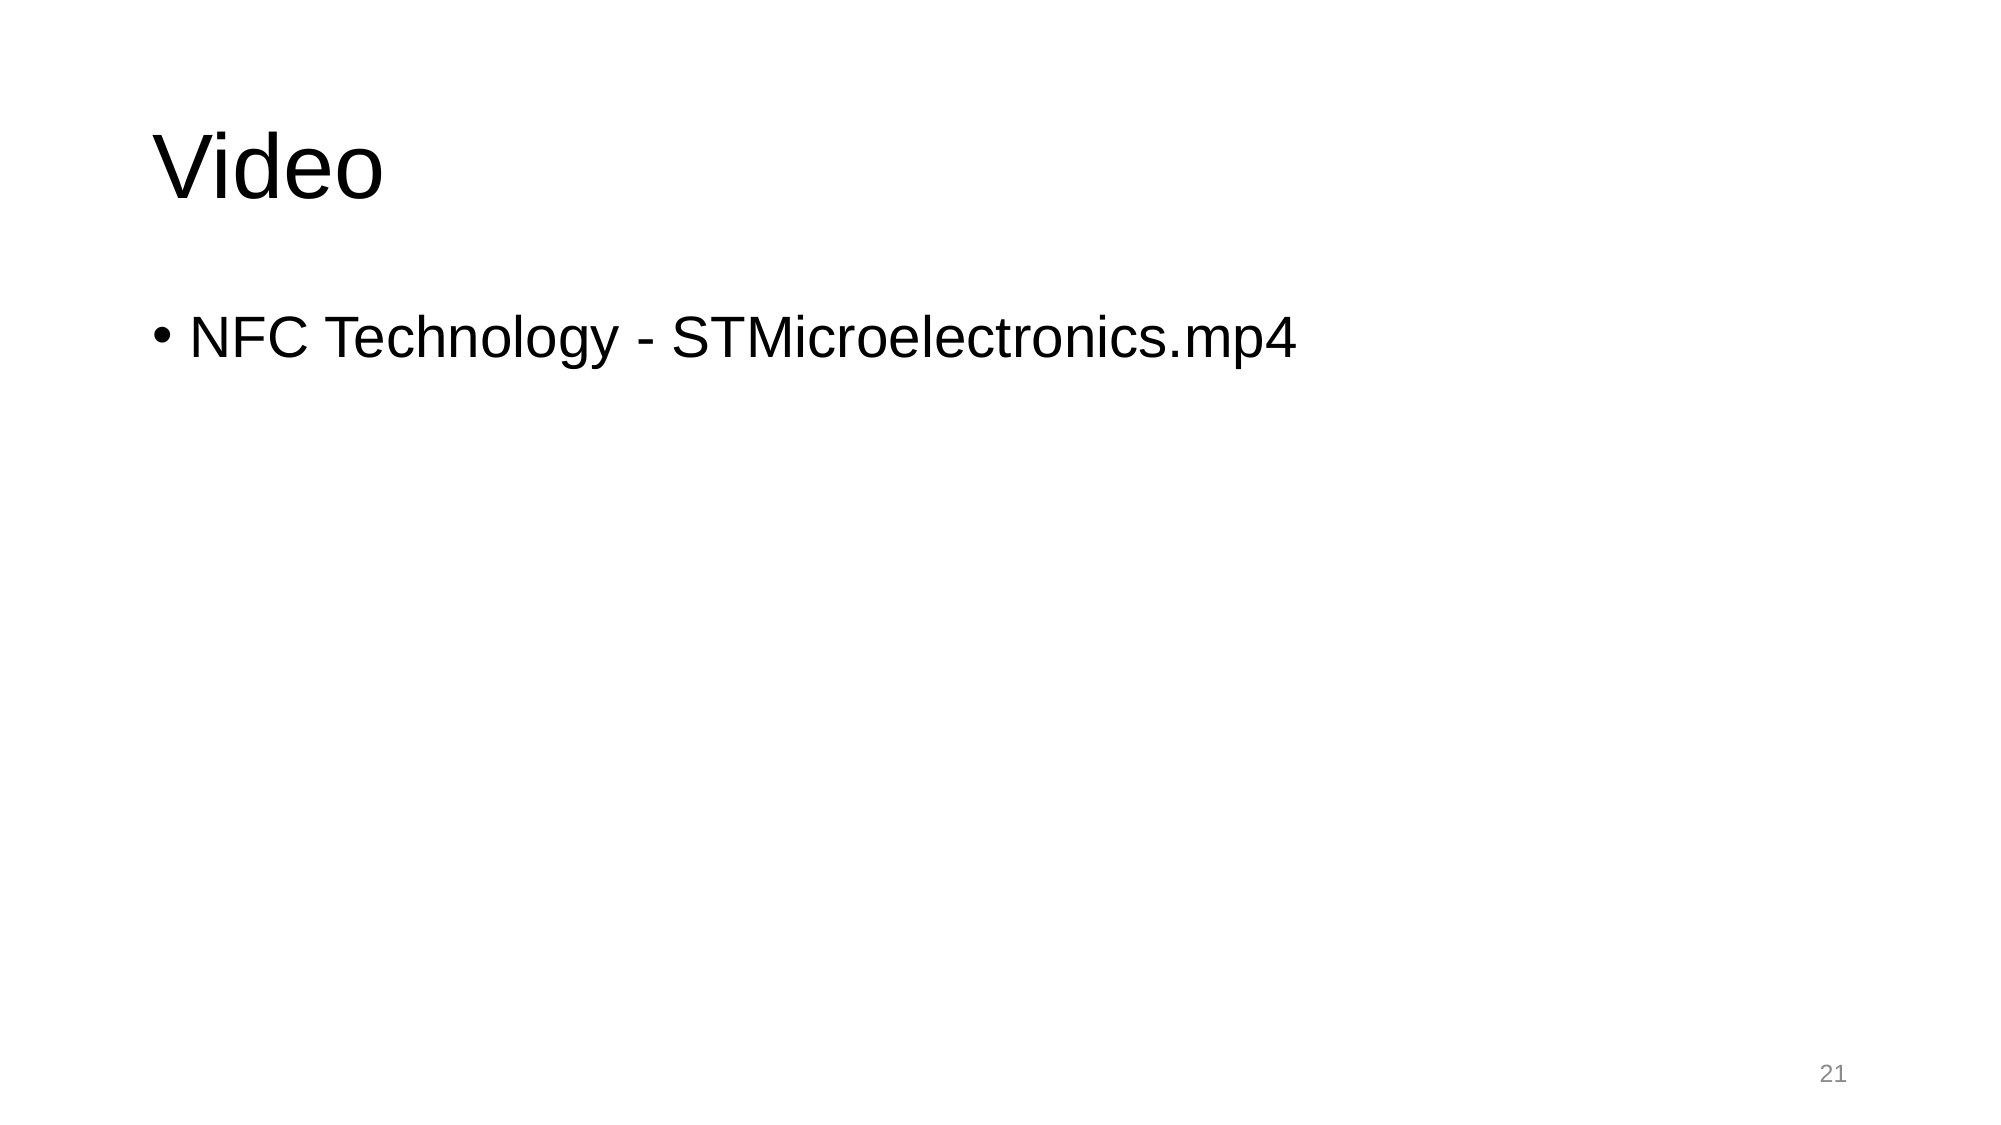

# Video
NFC Technology - STMicroelectronics.mp4
21